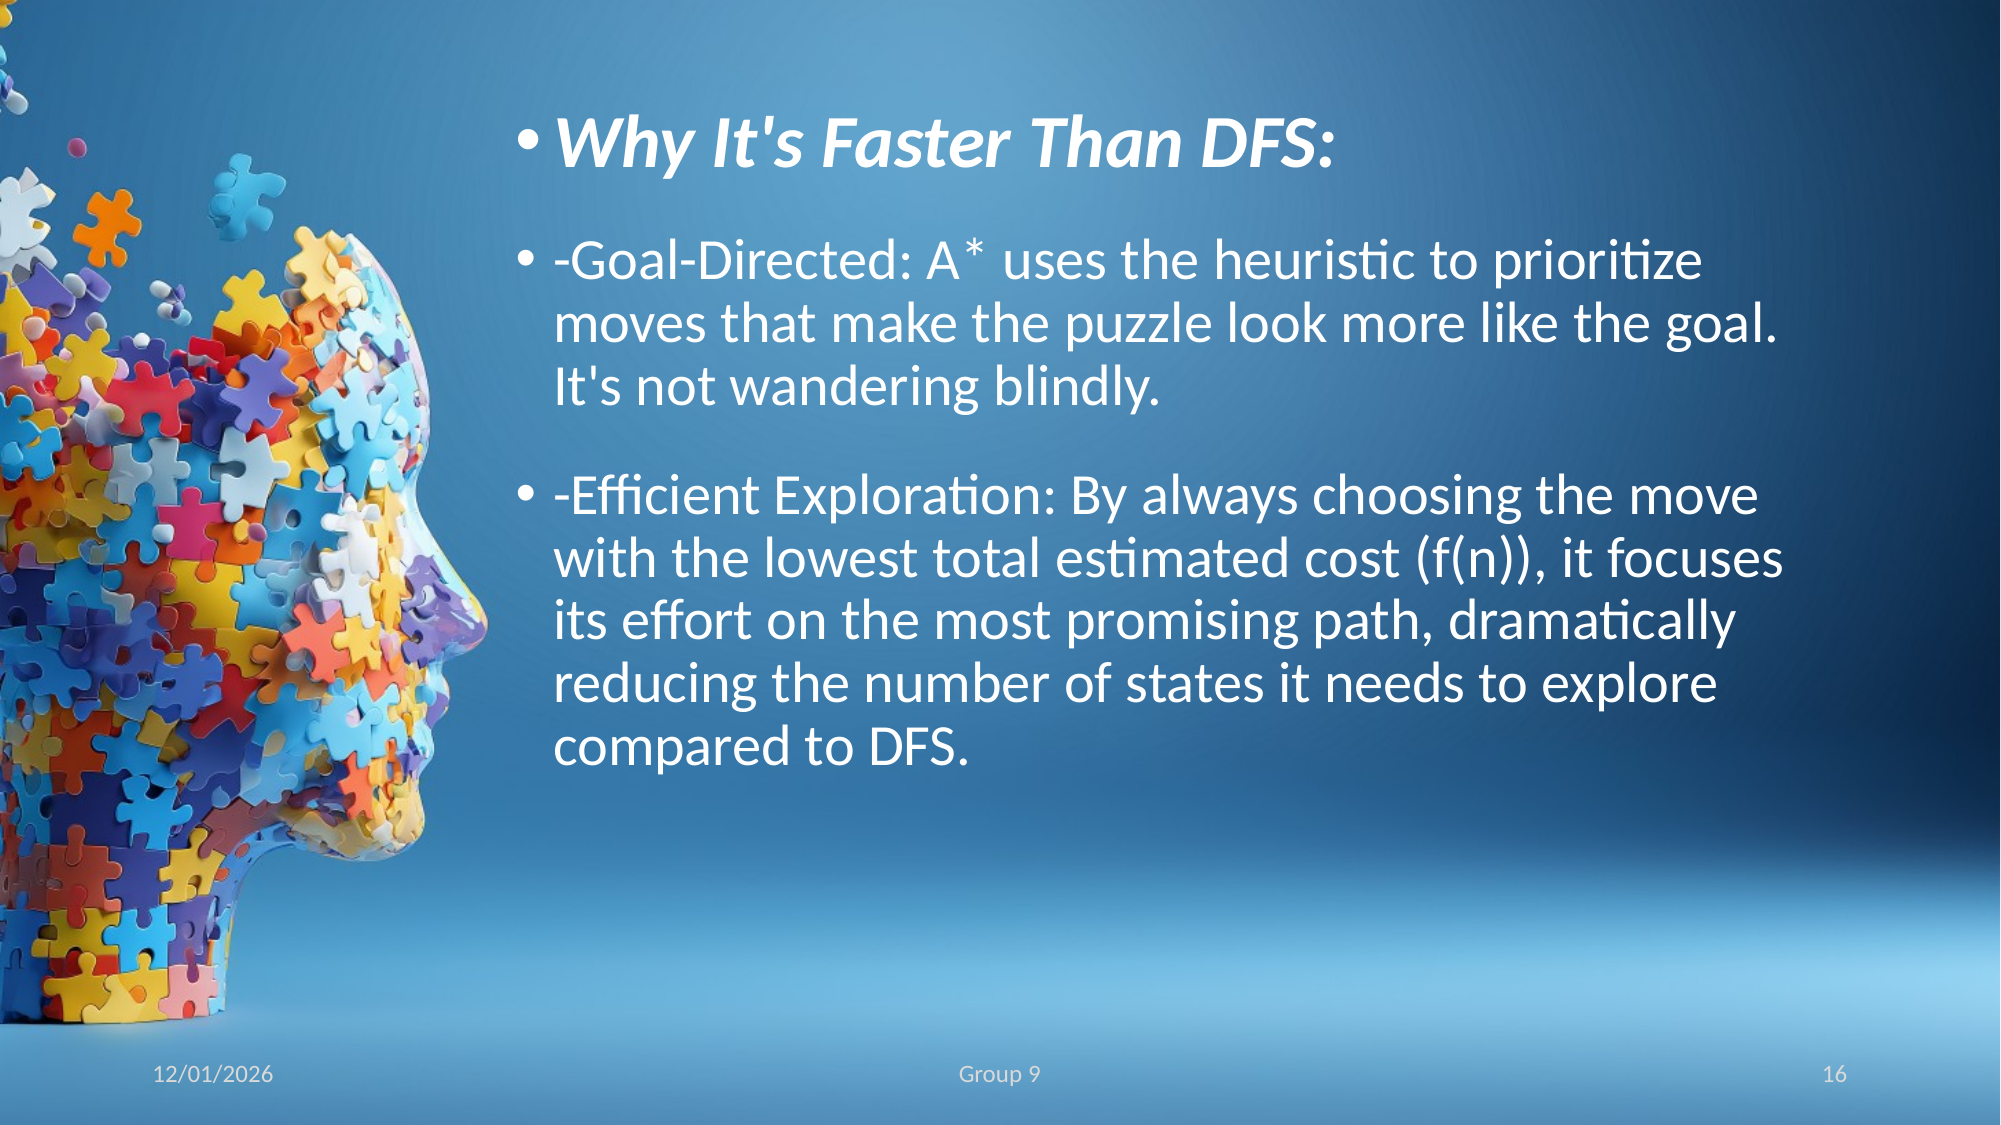

Why It's Faster Than DFS:
-Goal-Directed: A* uses the heuristic to prioritize moves that make the puzzle look more like the goal. It's not wandering blindly.
-Efficient Exploration: By always choosing the move with the lowest total estimated cost (f(n)), it focuses its effort on the most promising path, dramatically reducing the number of states it needs to explore compared to DFS.
12/01/2026
Group 9
16